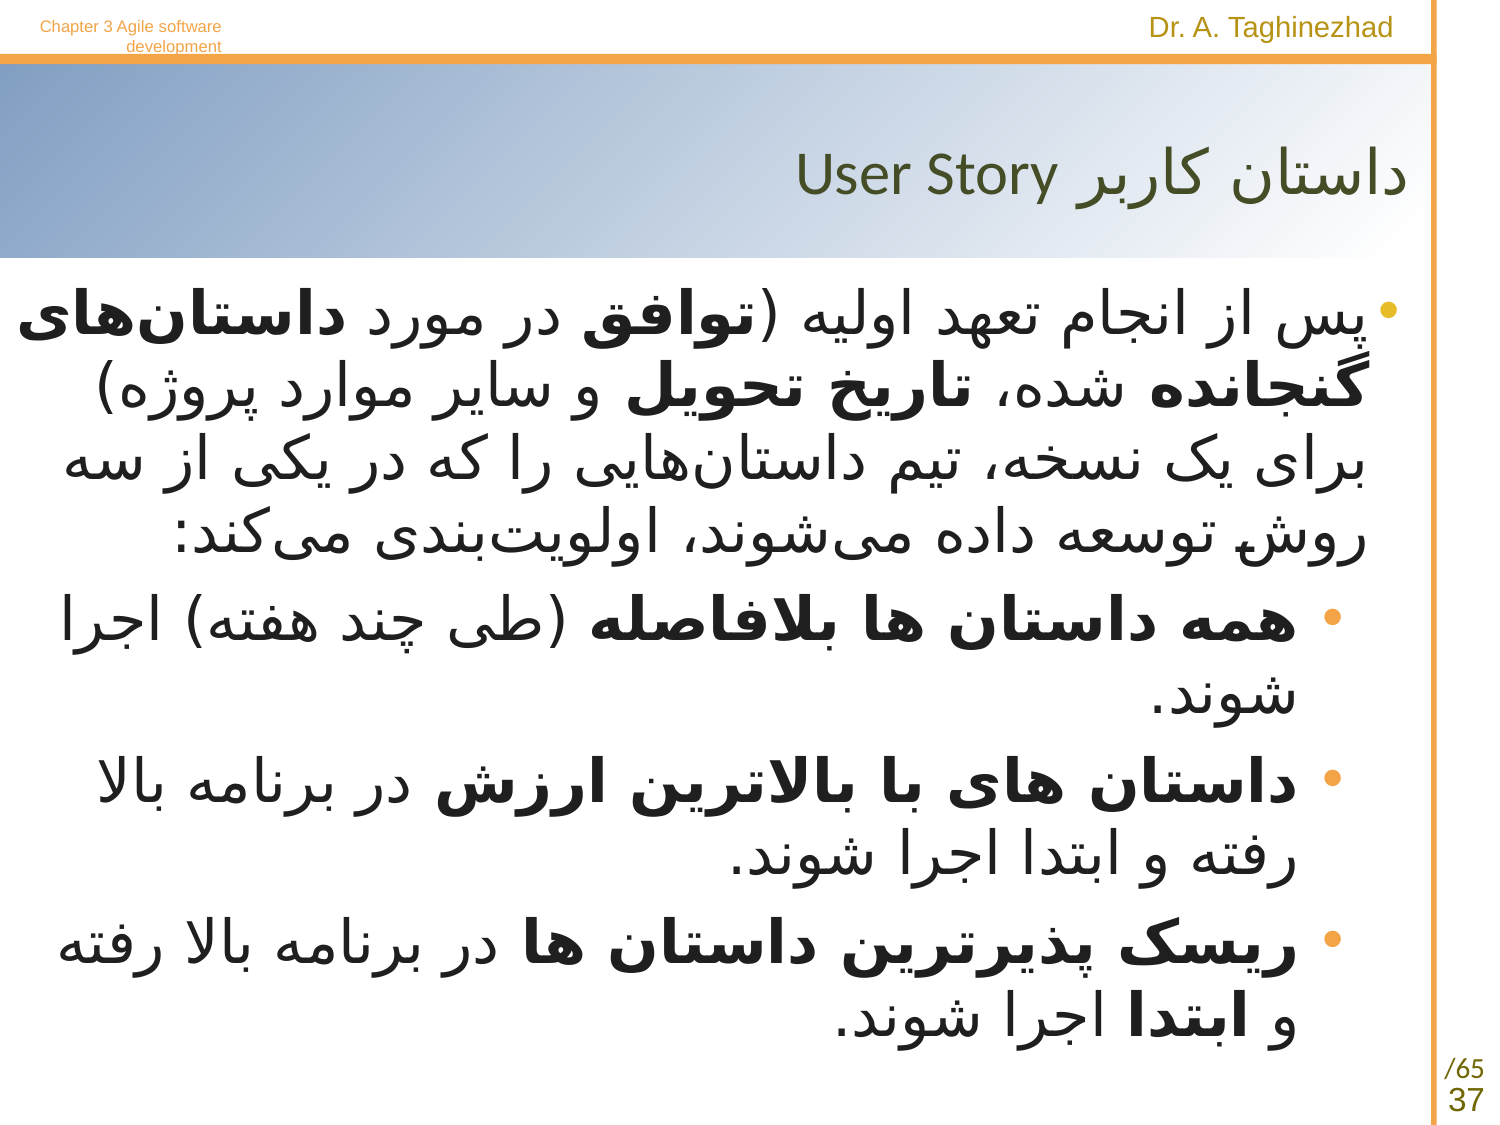

Chapter 3 Agile software development
# داستان کاربر User Story
پس از انجام تعهد اولیه (توافق در مورد داستان‌های گنجانده شده، تاریخ تحویل و سایر موارد پروژه) برای یک نسخه، تیم داستان‌هایی را که در یکی از سه روش توسعه داده می‌شوند، اولویت‌بندی می‌کند:
همه داستان ها بلافاصله (طی چند هفته) اجرا شوند.
داستان های با بالاترین ارزش در برنامه بالا رفته و ابتدا اجرا شوند.
ریسک پذیرترین داستان ها در برنامه بالا رفته و ابتدا اجرا شوند.
37